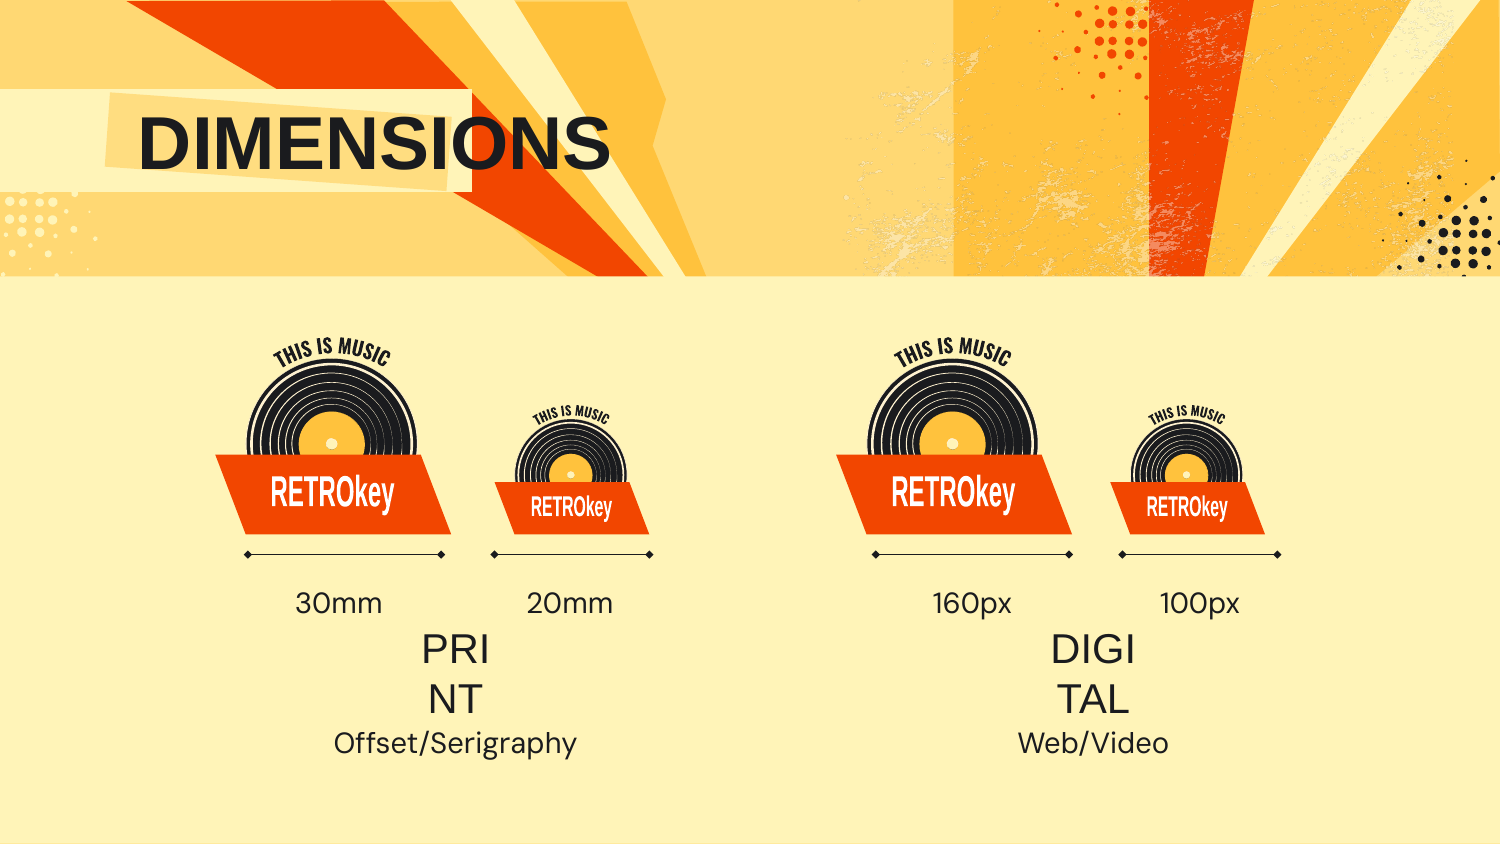

# DIMENSIONS

RETROkey

RETROkey

RETROkey

RETROkey
30mm
20mm
160px
100px
PRINT
DIGITAL
Offset/Serigraphy
Web/Video